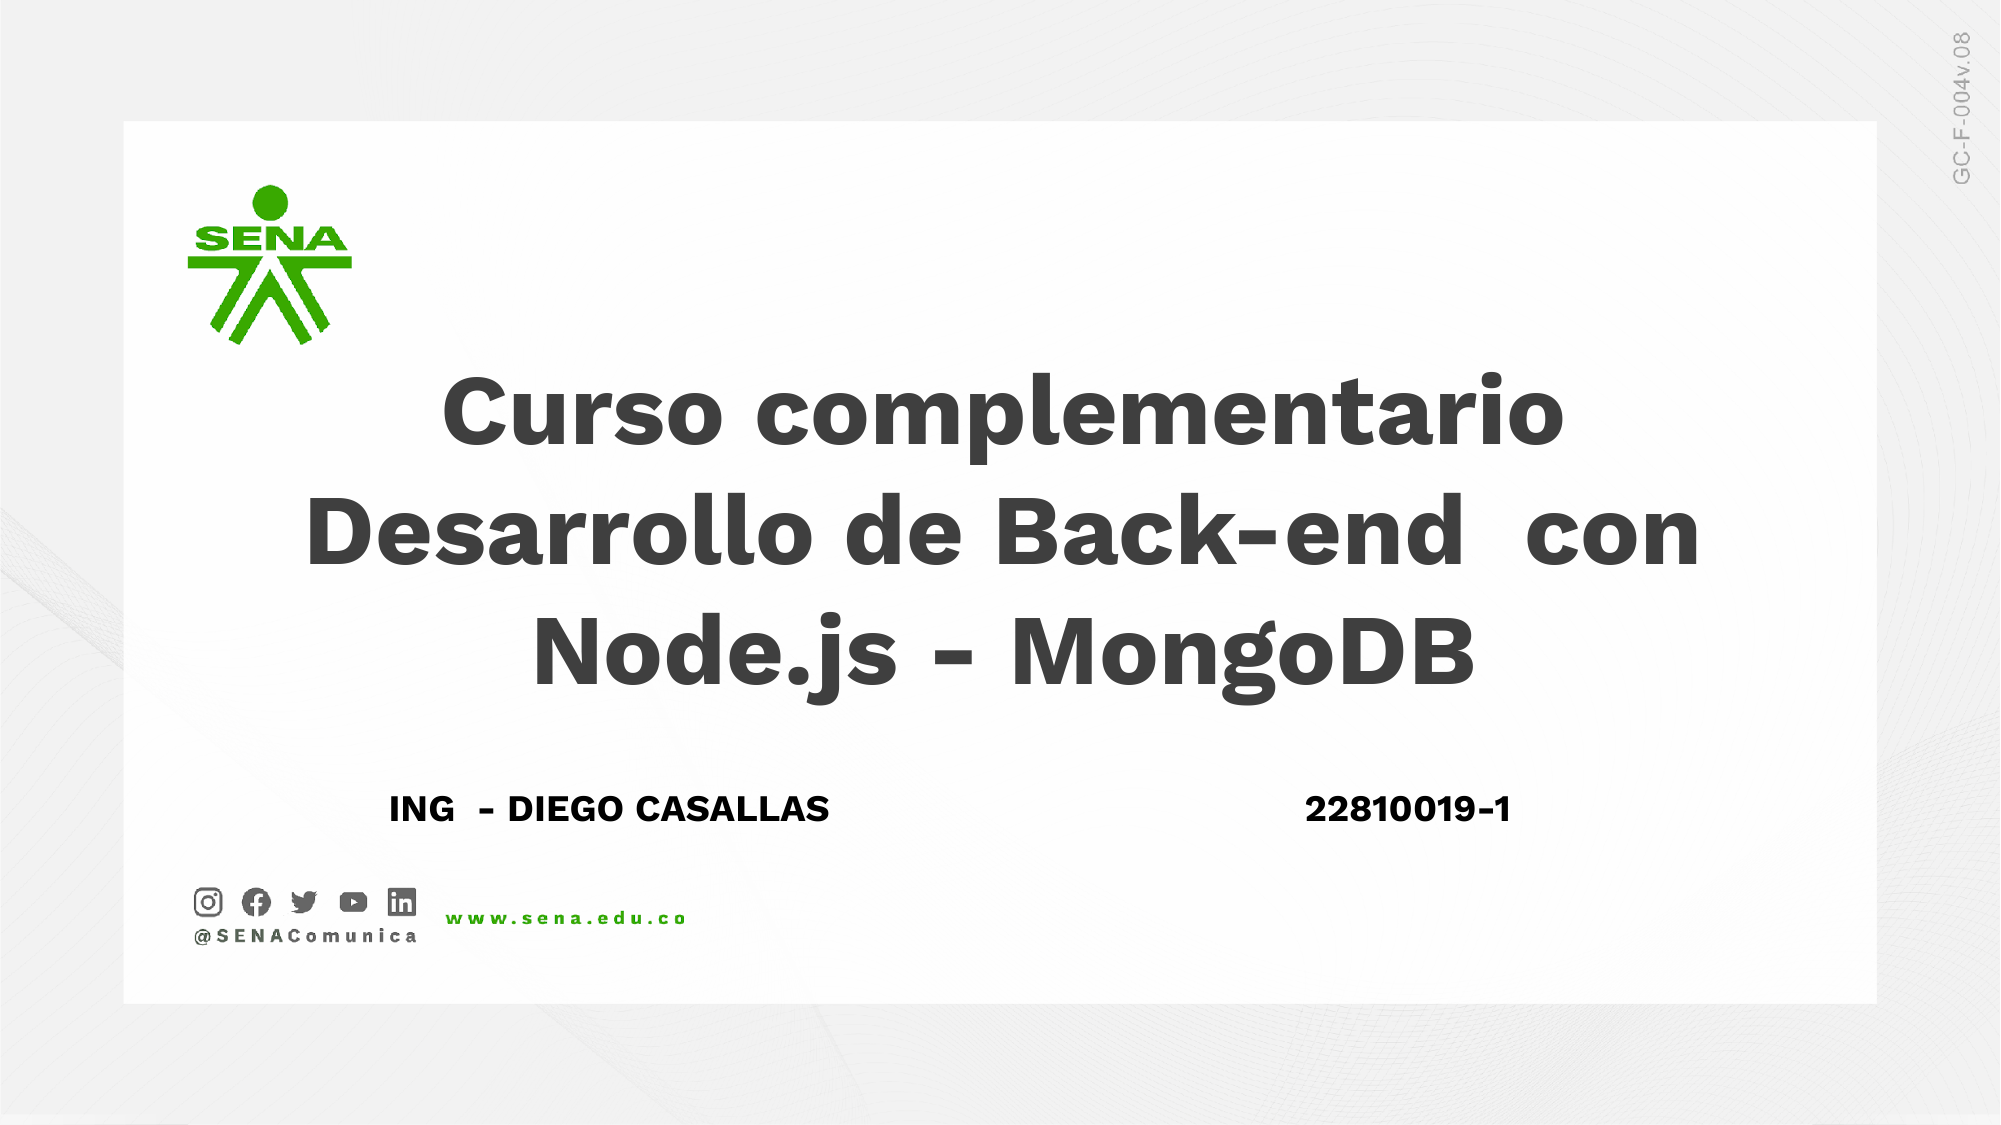

Curso complementario Desarrollo de Back-end  con Node.js - MongoDB

ING  - DIEGO CASALLAS
22810019-1